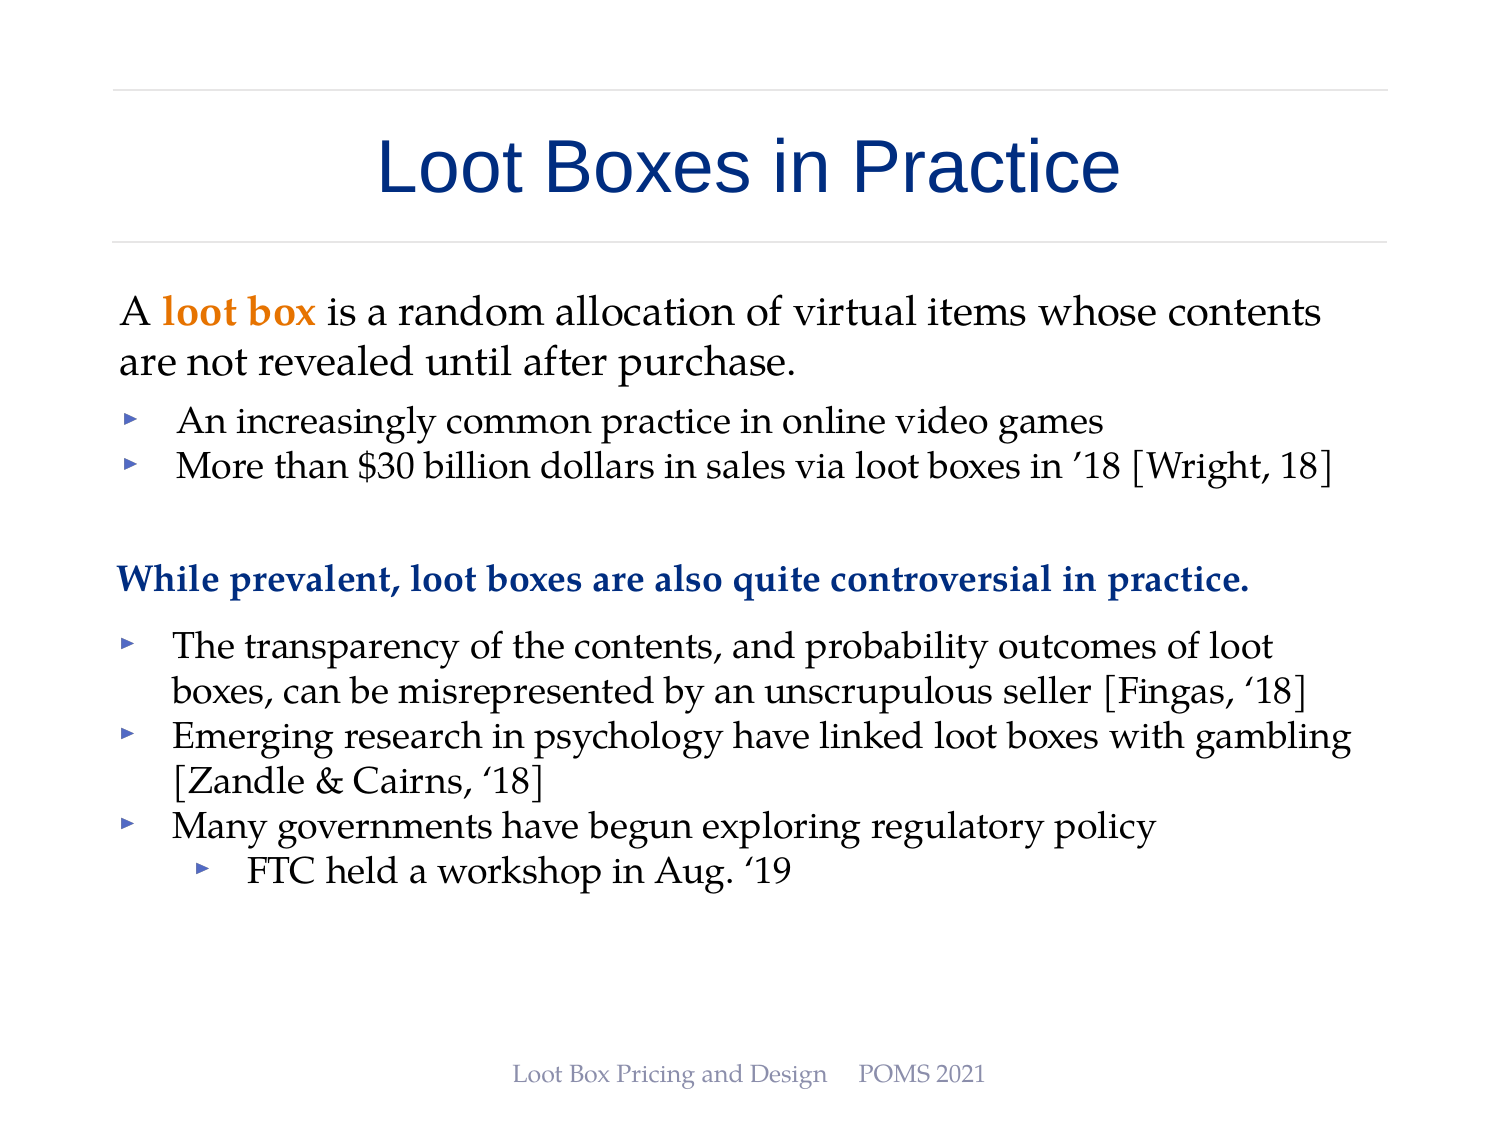

# Loot Boxes in Practice
A loot box is a random allocation of virtual items whose contents are not revealed until after purchase.
An increasingly common practice in online video games
More than $30 billion dollars in sales via loot boxes in ’18 [Wright, 18]

While prevalent, loot boxes are also quite controversial in practice.
The transparency of the contents, and probability outcomes of loot boxes, can be misrepresented by an unscrupulous seller [Fingas, ‘18]
Emerging research in psychology have linked loot boxes with gambling [Zandle & Cairns, ‘18]
Many governments have begun exploring regulatory policy
FTC held a workshop in Aug. ‘19

Loot Box Pricing and Design     POMS 2021